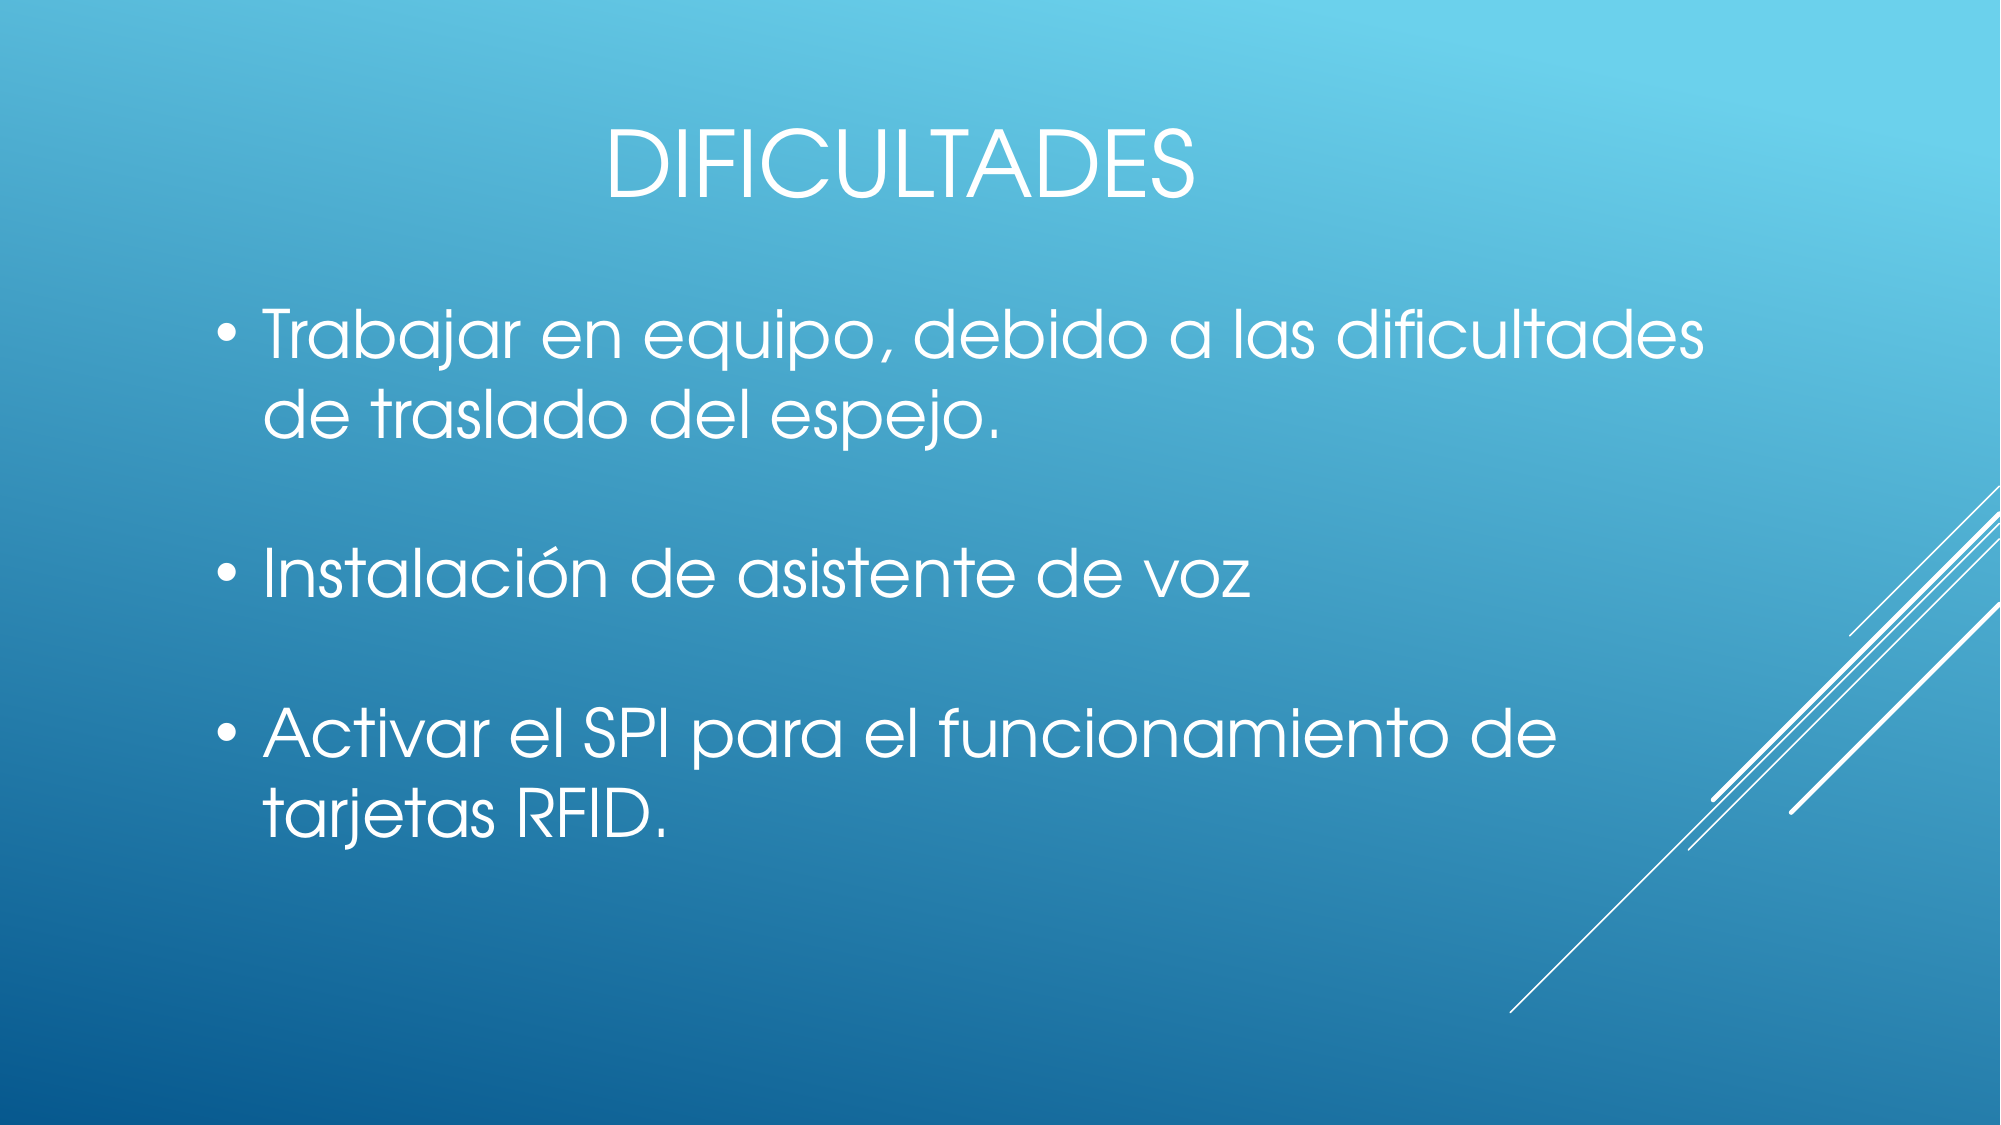

# Dificultades
Trabajar en equipo, debido a las dificultades de traslado del espejo.

Instalación de asistente de voz

Activar el SPI para el funcionamiento de tarjetas RFID.